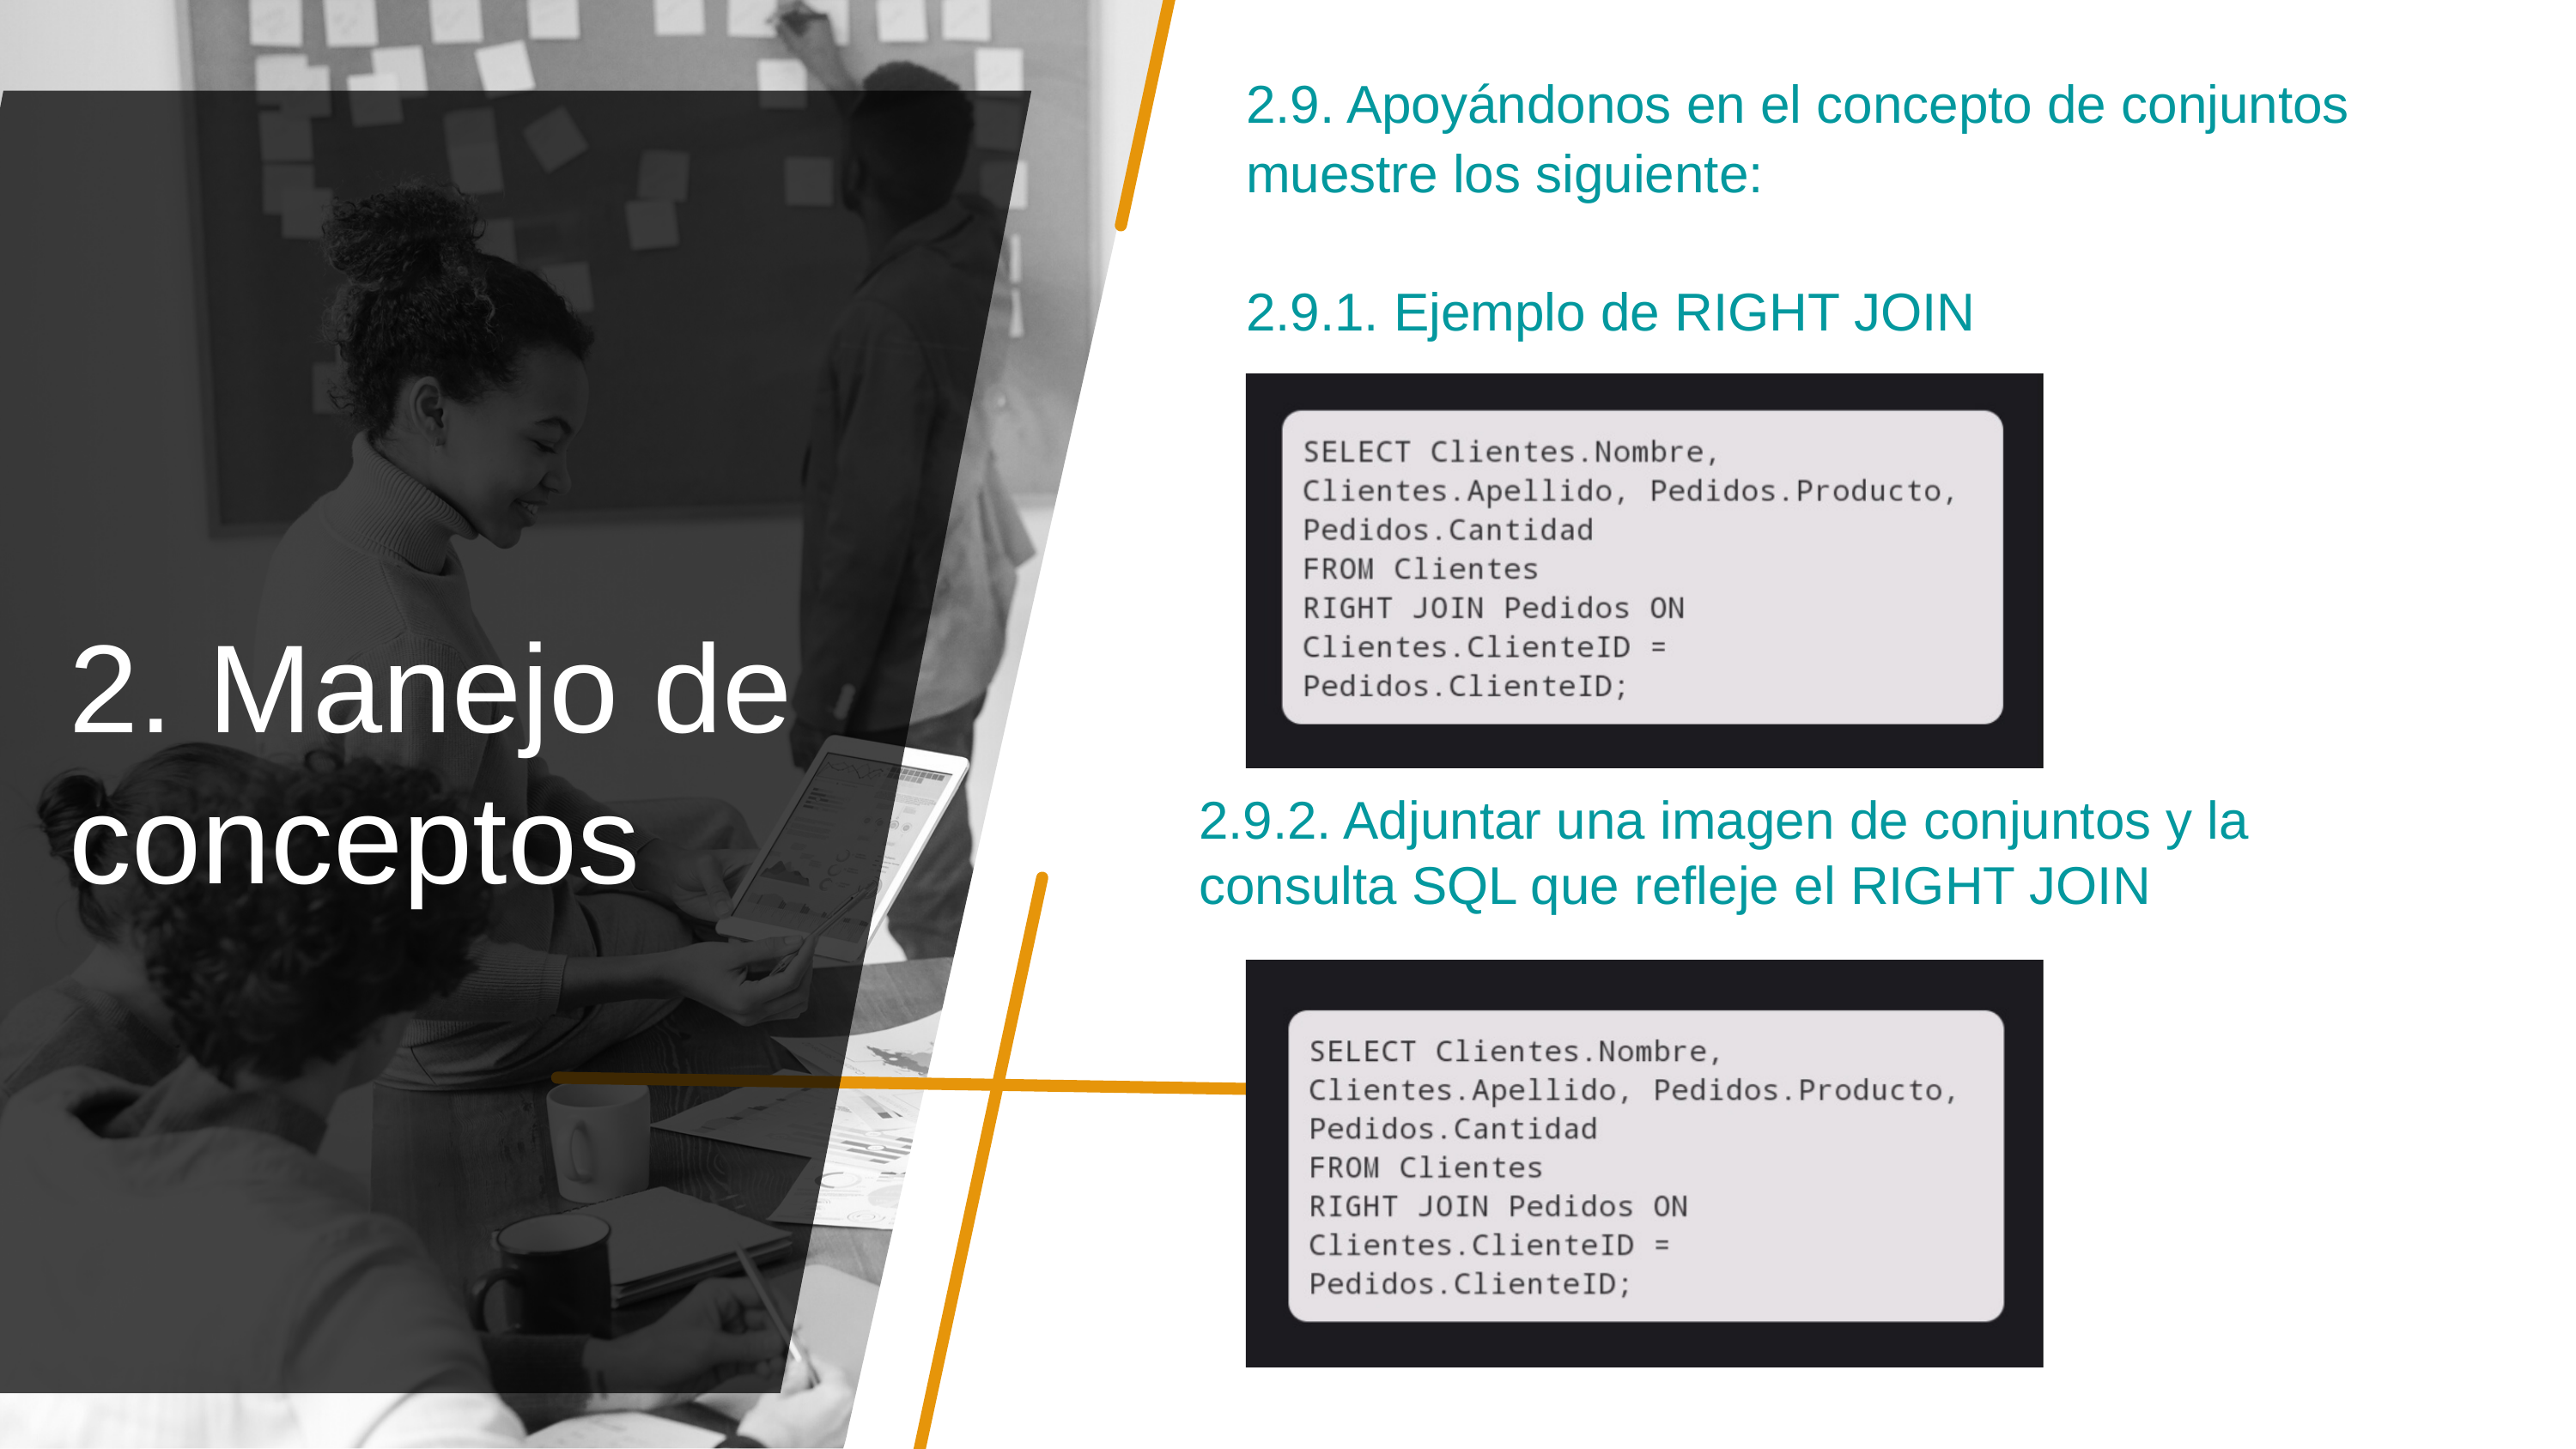

2.9. Apoyándonos en el concepto de conjuntos muestre los siguiente:

2.9.1. Ejemplo de RIGHT JOIN

2. Manejo de conceptos

2.9.2. Adjuntar una imagen de conjuntos y la consulta SQL que refleje el RIGHT JOIN